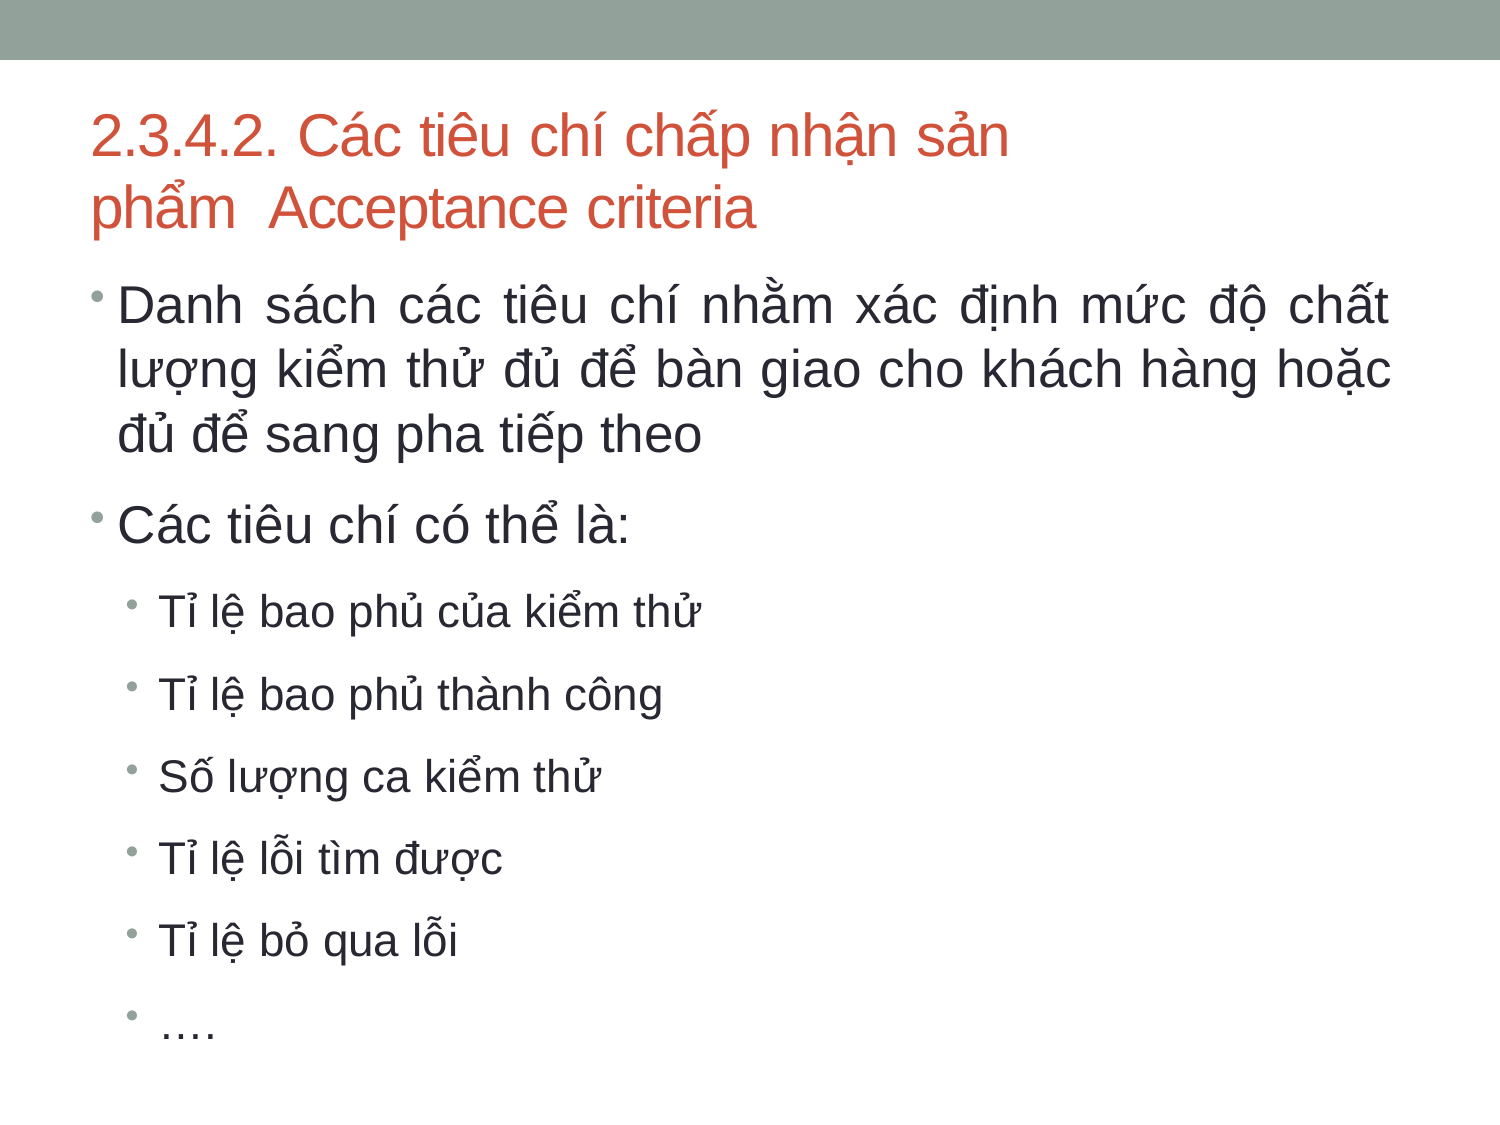

# 2.3.4.2. Các tiêu chí chấp nhận sản phẩm  Acceptance criteria
Danh sách các tiêu chí nhằm xác định mức độ chất  lượng kiểm thử đủ để bàn giao cho khách hàng hoặc  đủ để sang pha tiếp theo
Các tiêu chí có thể là:
Tỉ lệ bao phủ của kiểm thử
Tỉ lệ bao phủ thành công
Số lượng ca kiểm thử
Tỉ lệ lỗi tìm được
Tỉ lệ bỏ qua lỗi
….